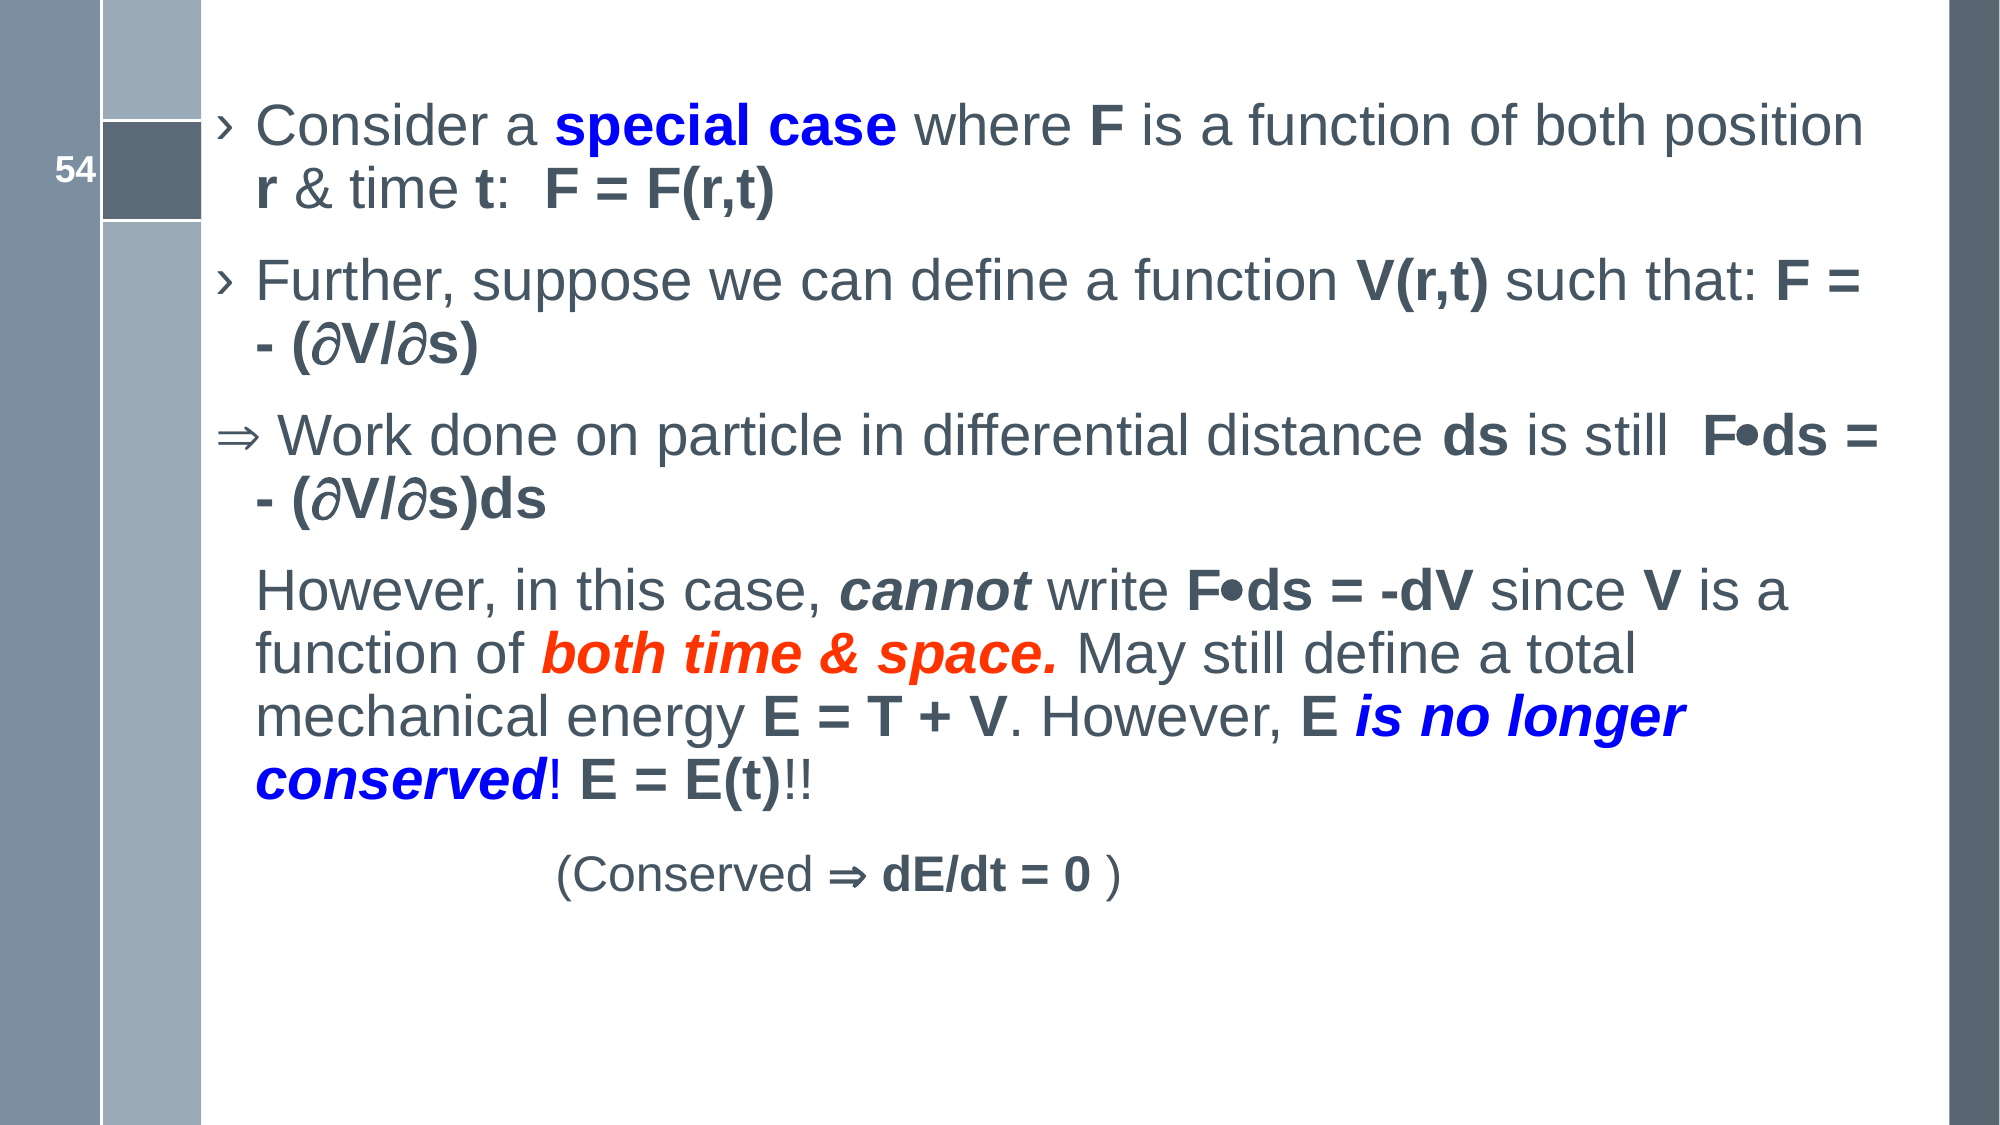

Consider a special case where F is a function of both position r & time t:  F = F(r,t)
Further, suppose we can define a function V(r,t) such that: F = - (∂V/∂s)
⇒ Work done on particle in differential distance ds is still  F•ds = - (∂V/∂s)ds
	However, in this case, cannot write F•ds = -dV since V is a function of both time & space. May still define a total mechanical energy E = T + V. However, E is no longer conserved! E = E(t)!!
			(Conserved ⇒ dE/dt = 0 )